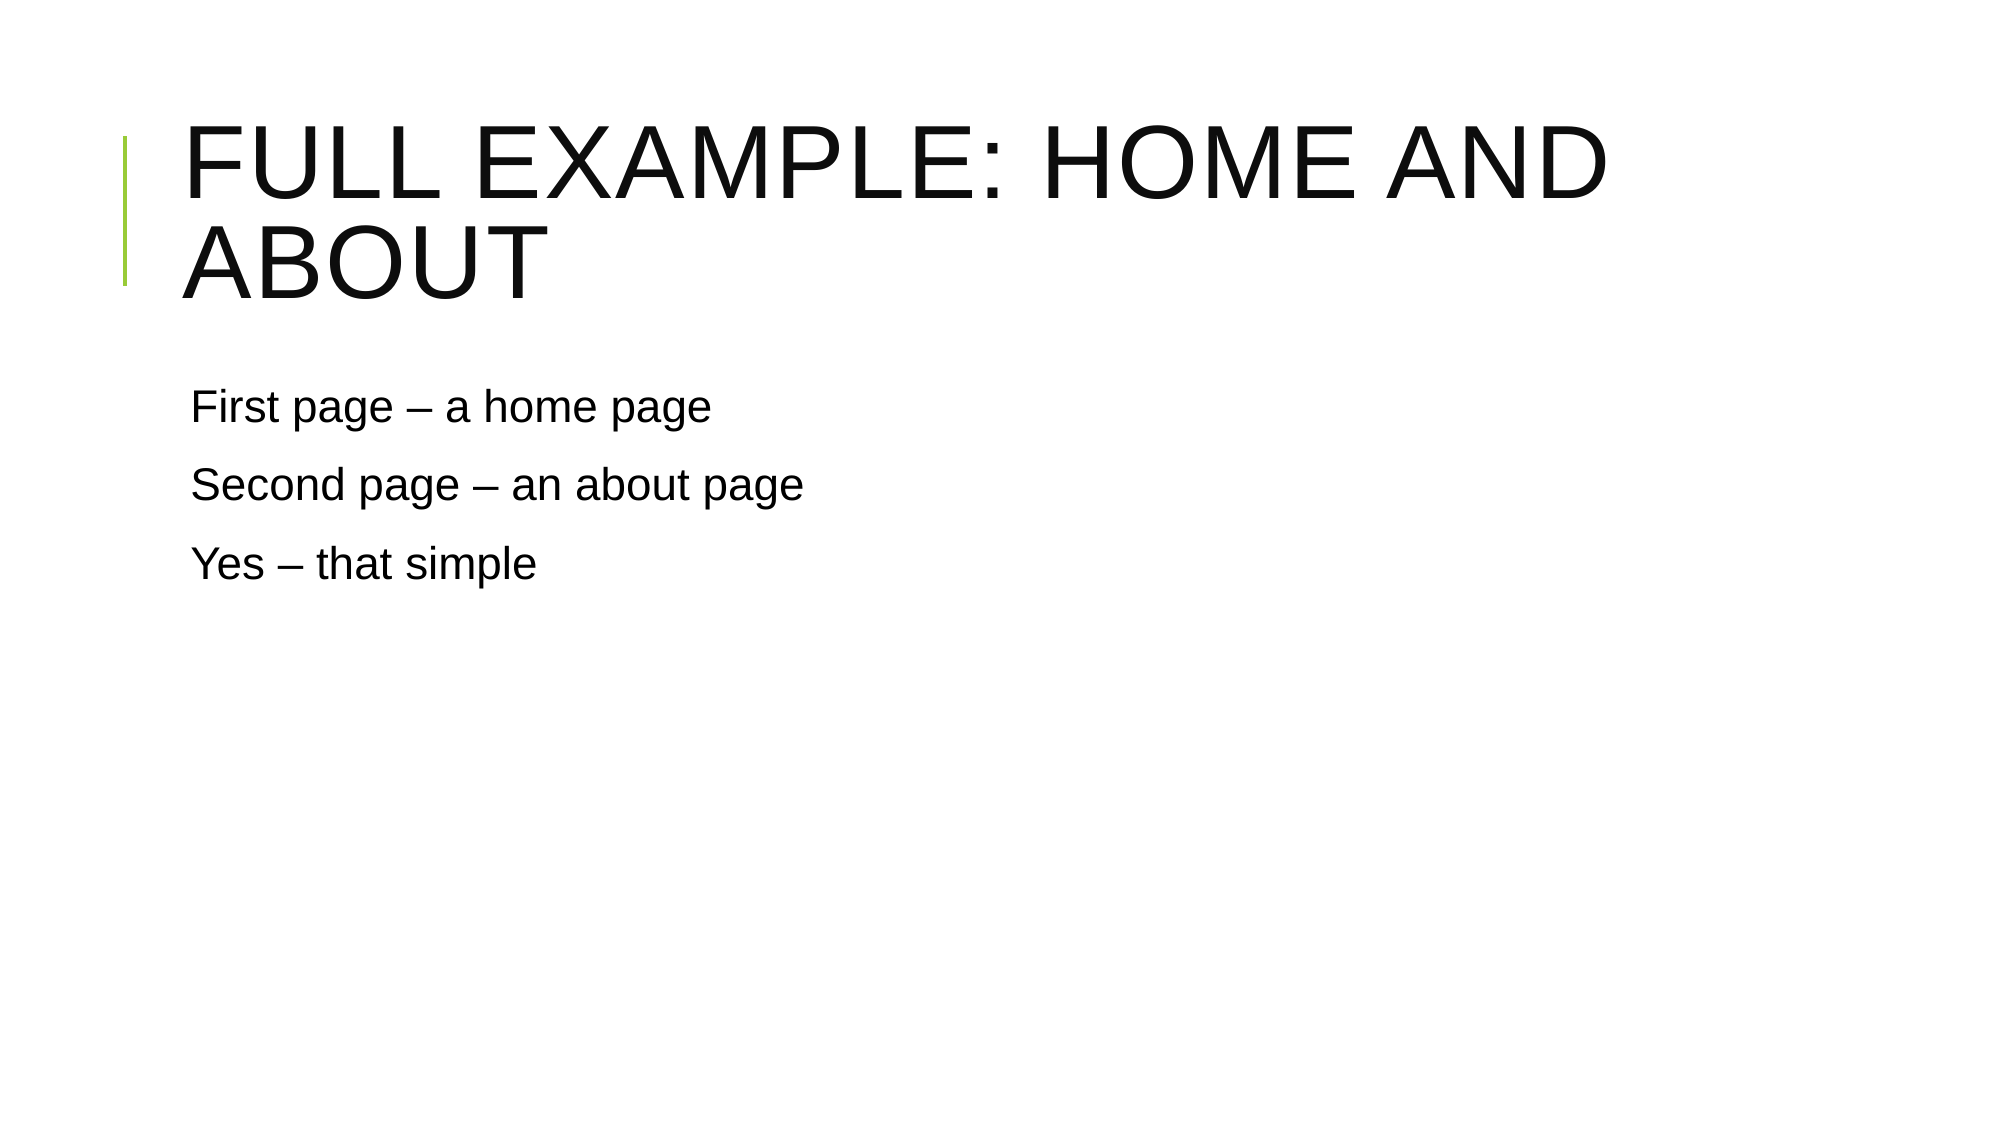

# Full Example: Home and About
First page – a home page
Second page – an about page
Yes – that simple